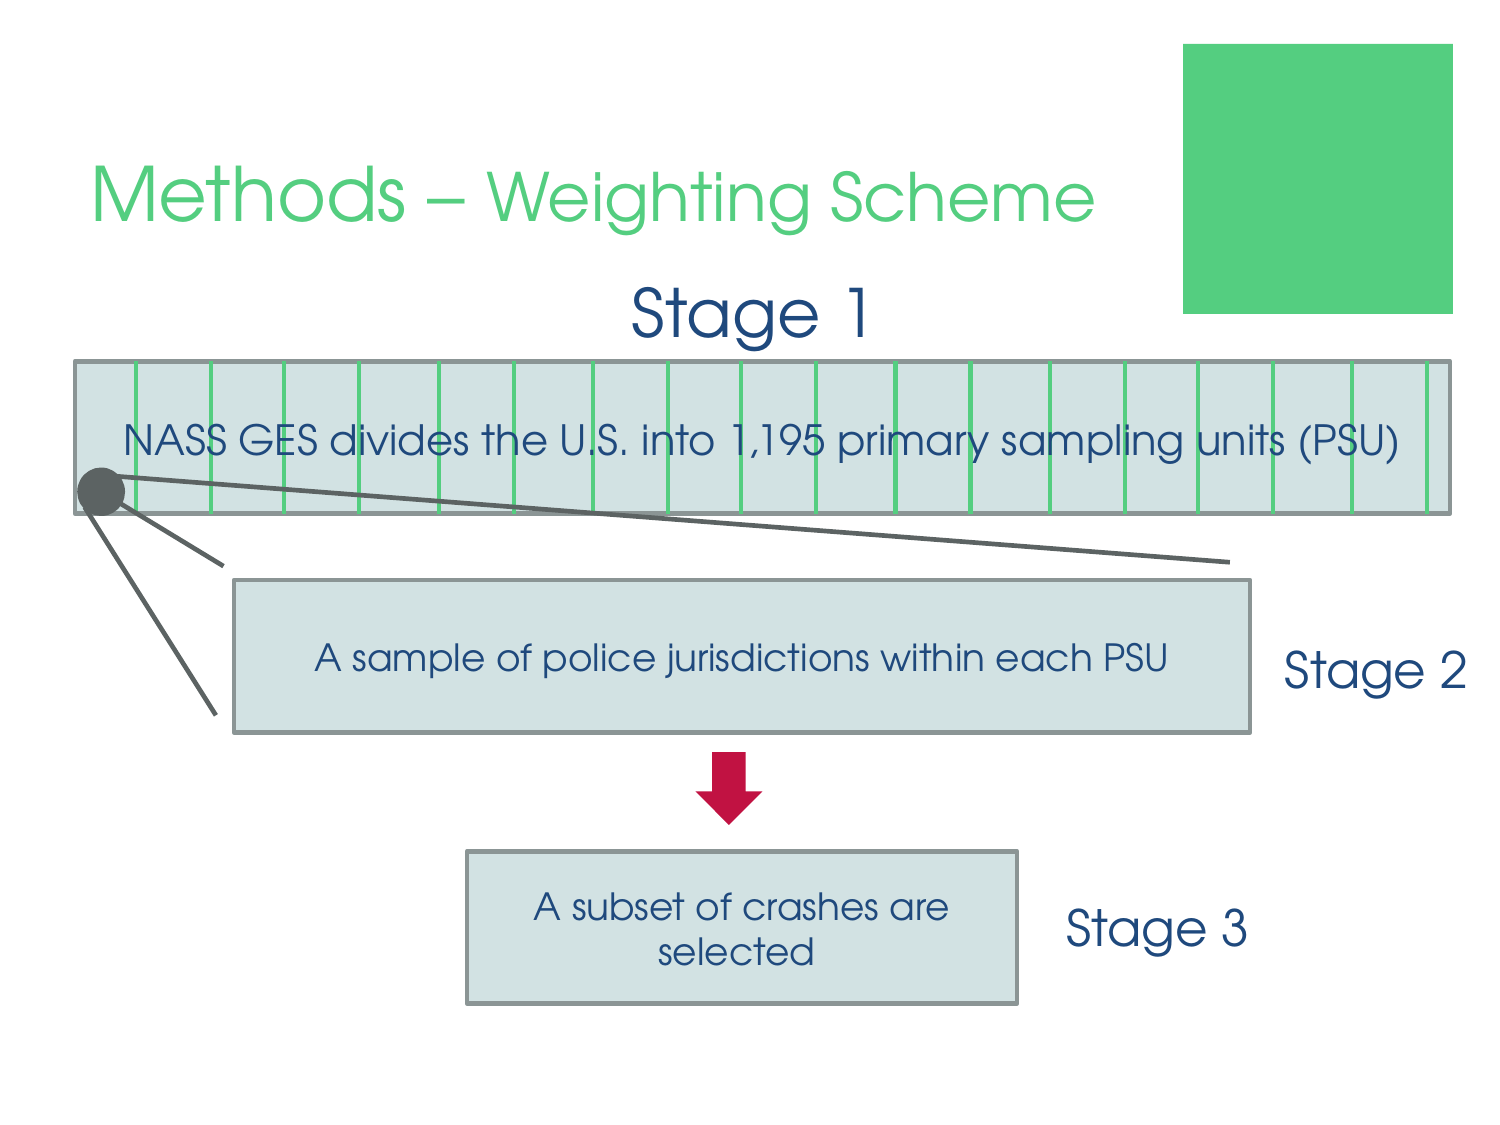

# Methods – Weighting Scheme
Stage 1

NASS GES divides the U.S. into 1,195 primary sampling units (PSU)

A sample of police jurisdictions within each PSU
Stage 2

A subset of crashes are selected
Stage 3